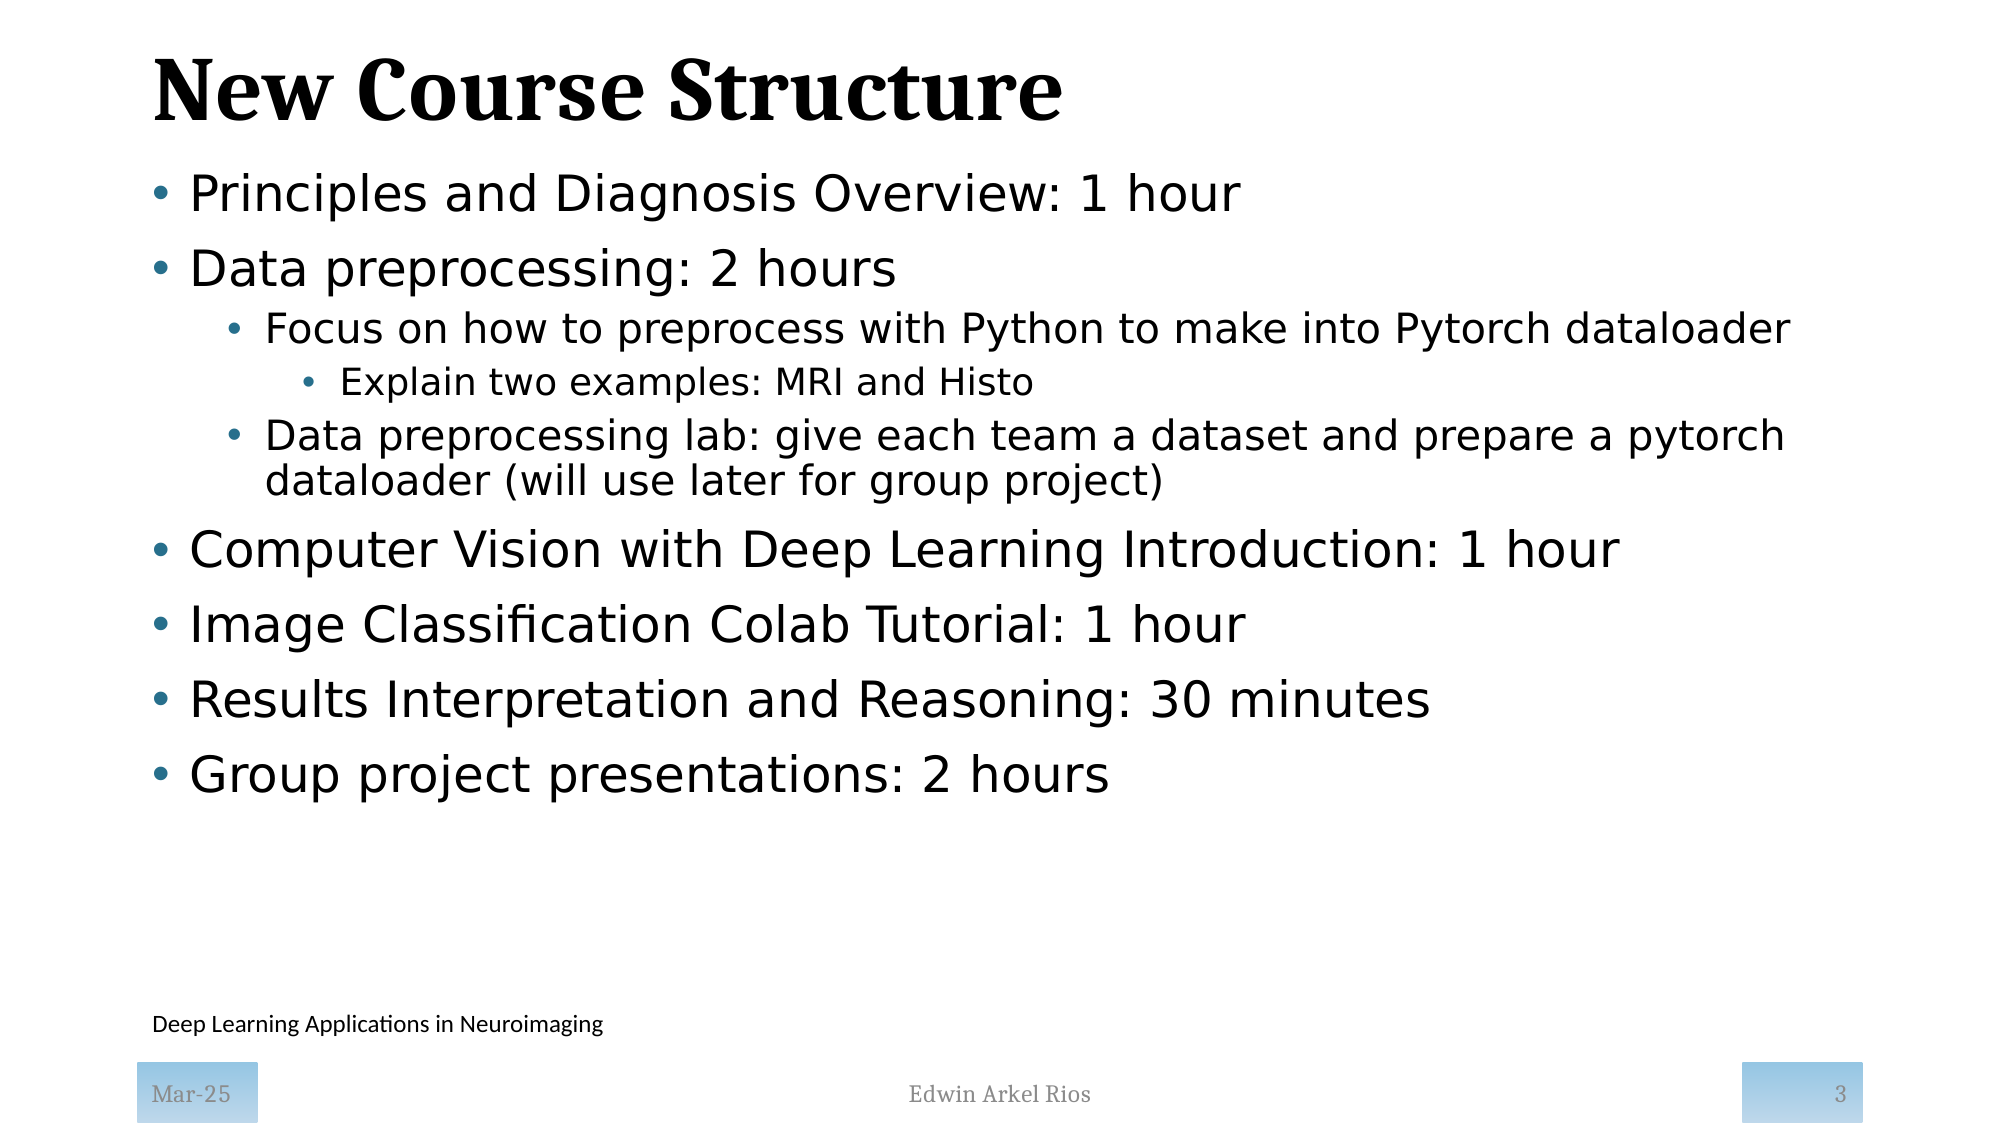

# New Course Structure
Principles and Diagnosis Overview: 1 hour
Data preprocessing: 2 hours
Focus on how to preprocess with Python to make into Pytorch dataloader
Explain two examples: MRI and Histo
Data preprocessing lab: give each team a dataset and prepare a pytorch dataloader (will use later for group project)
Computer Vision with Deep Learning Introduction: 1 hour
Image Classification Colab Tutorial: 1 hour
Results Interpretation and Reasoning: 30 minutes
Group project presentations: 2 hours
Deep Learning Applications in Neuroimaging
3
Edwin Arkel Rios
Mar-25